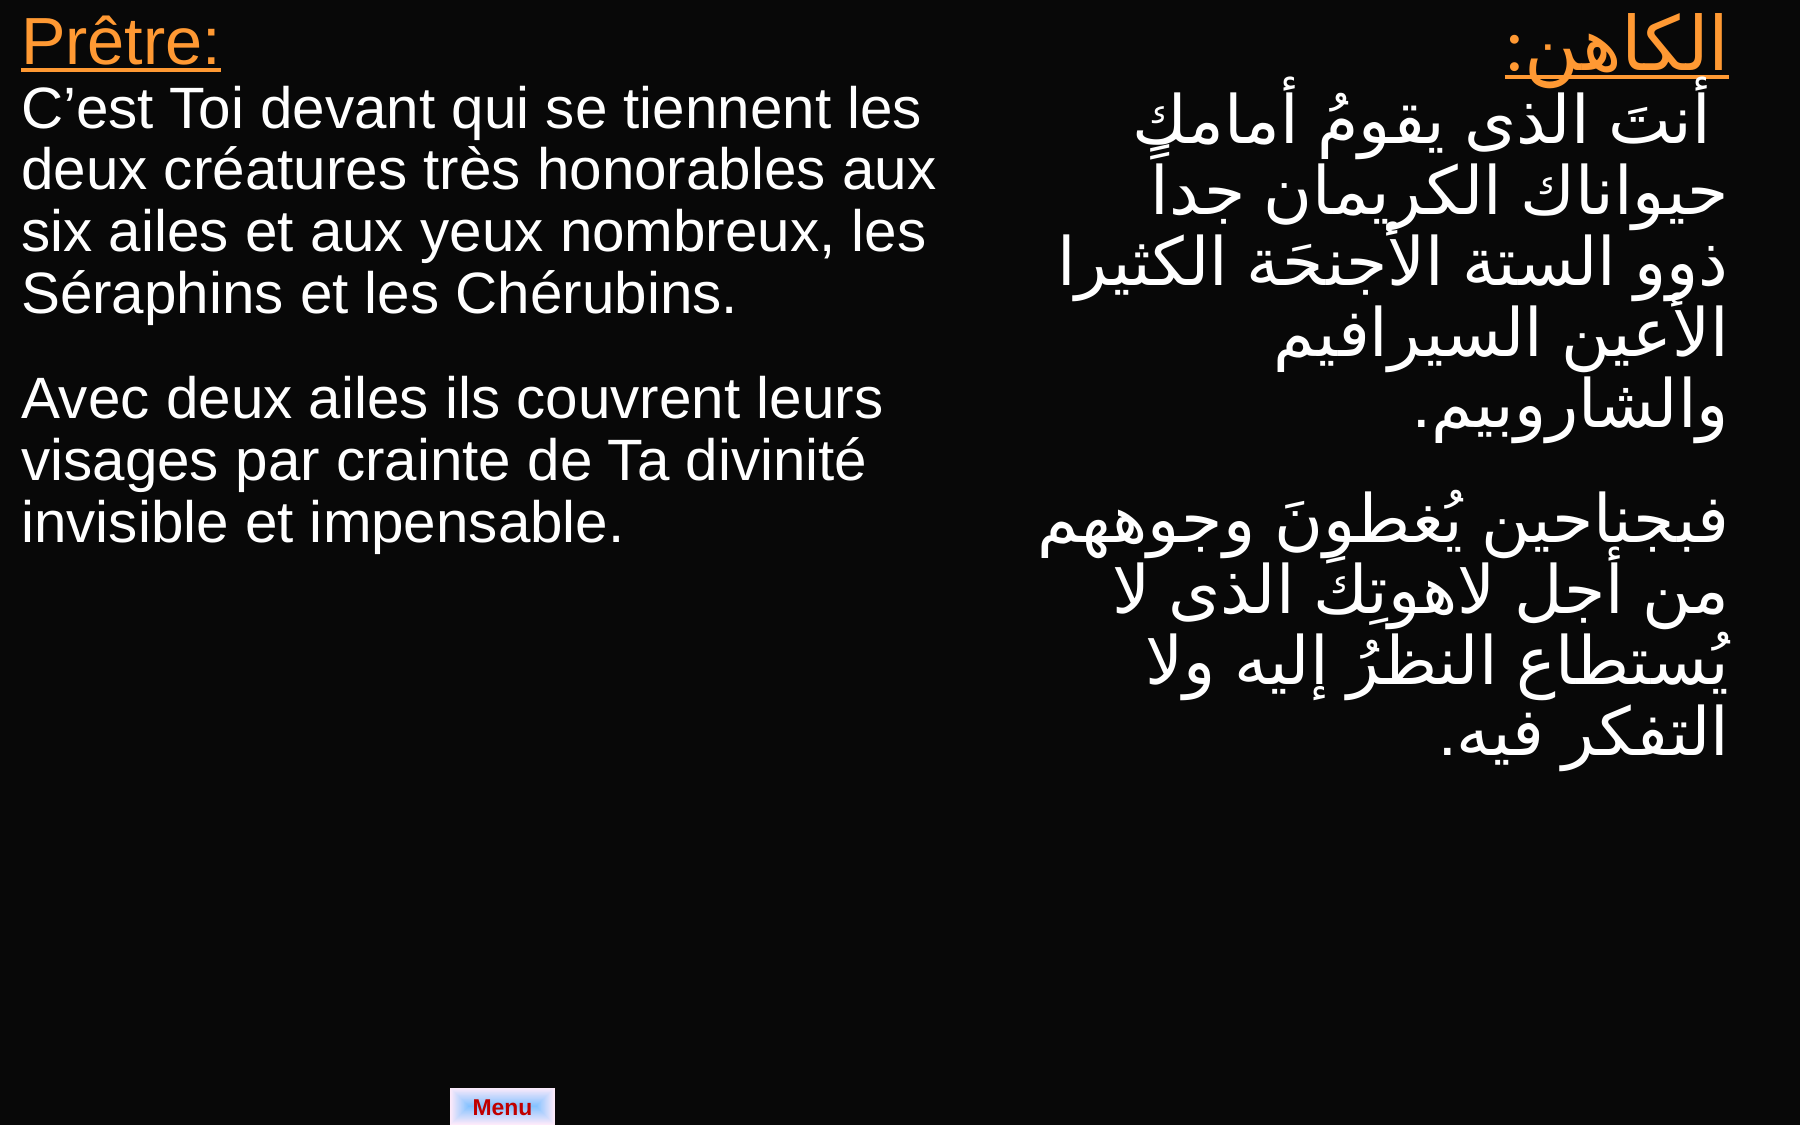

| Prêtre: C’est Toi devant qui se tiennent les deux créatures très honorables aux six ailes et aux yeux nombreux, les Séraphins et les Chérubins. Avec deux ailes ils couvrent leurs visages par crainte de Ta divinité invisible et impensable. | الكاهن: أنتَ الذى يقومُ أمامك حيواناك الكريمان جداً ذوو الستة الأجنحَة الكثيرا الأعين السيرافيم والشاروبيم. فبجناحين يُغطونَ وجوههم من أجل لاهوتِكَ الذى لا يُستطاع النظرُ إليه ولا التفكر فيه. |
| --- | --- |

Menu